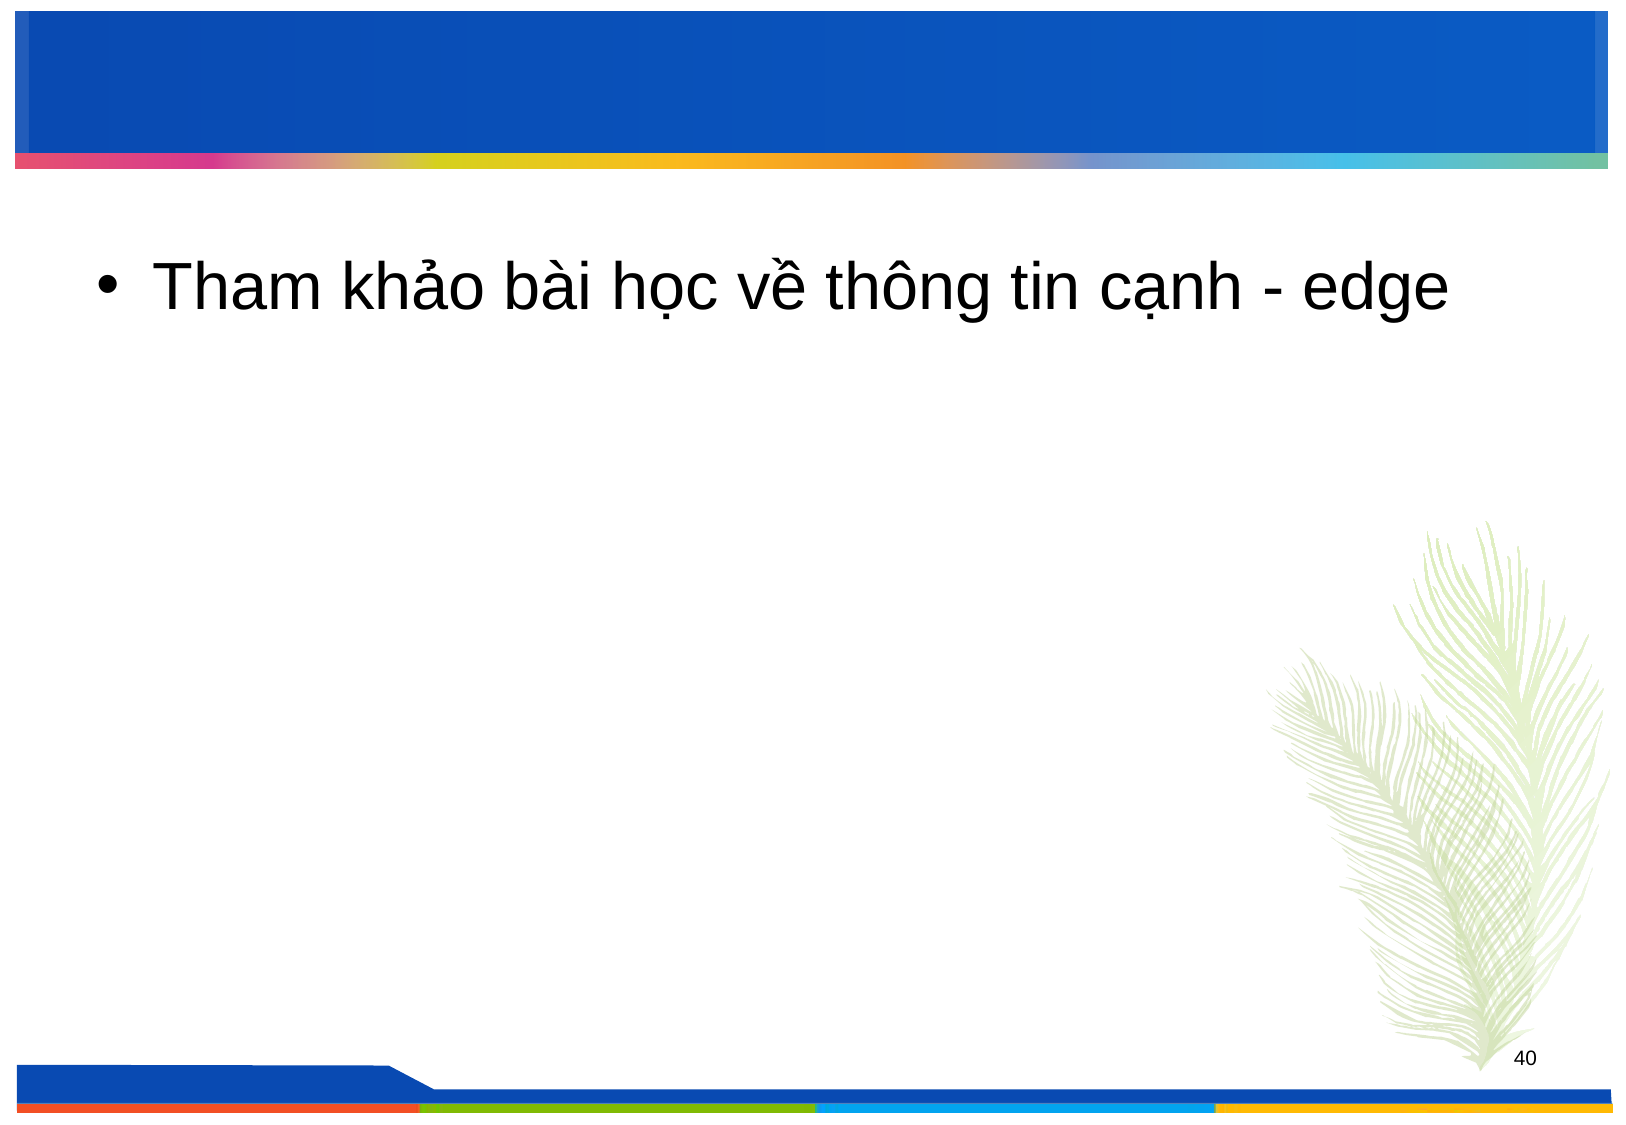

#
Tham khảo bài học về thông tin cạnh - edge
40